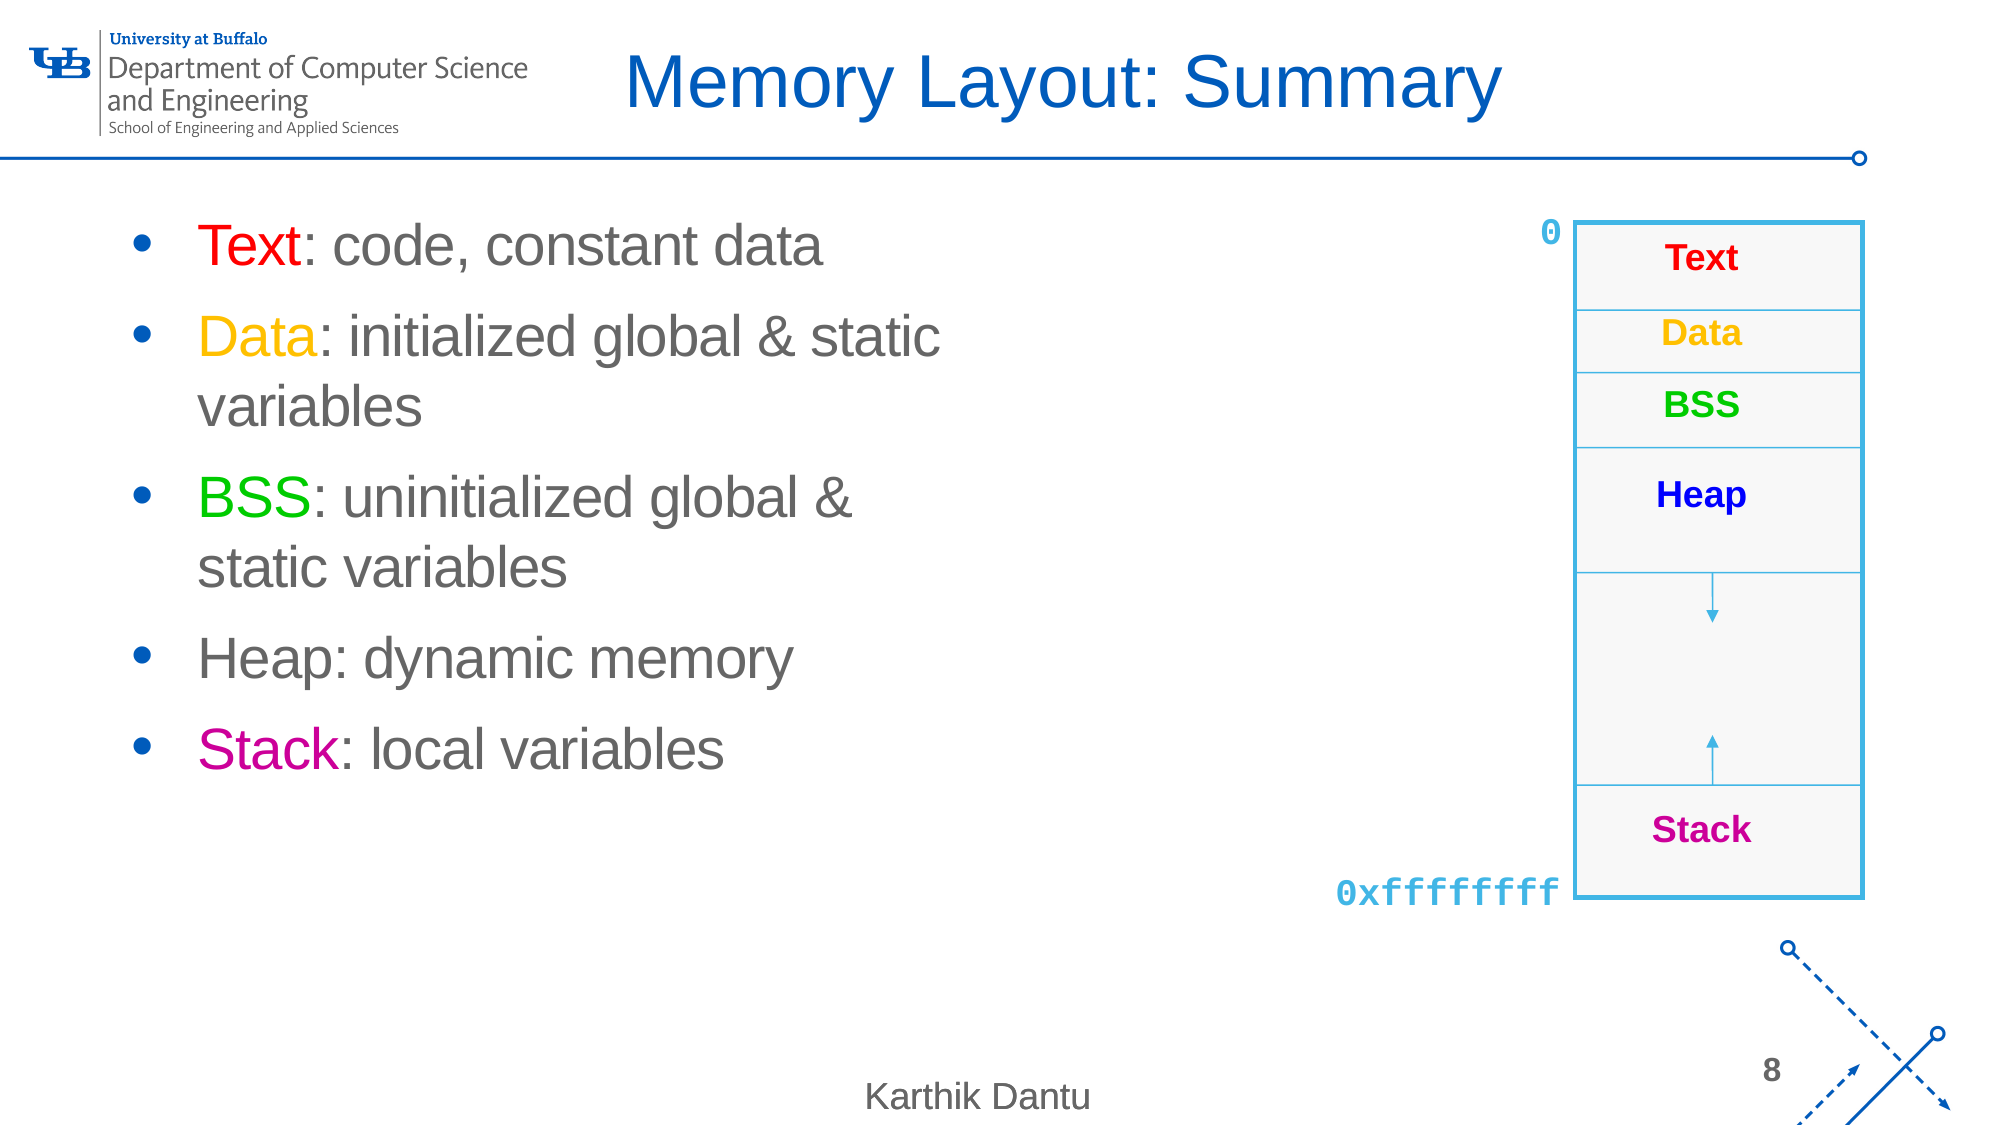

# Memory Layout: Summary
Text: code, constant data
Data: initialized global & static variables
BSS: uninitialized global & static variables
Heap: dynamic memory
Stack: local variables

0

Text
Data

BSS

Heap

Stack
0xffffffff